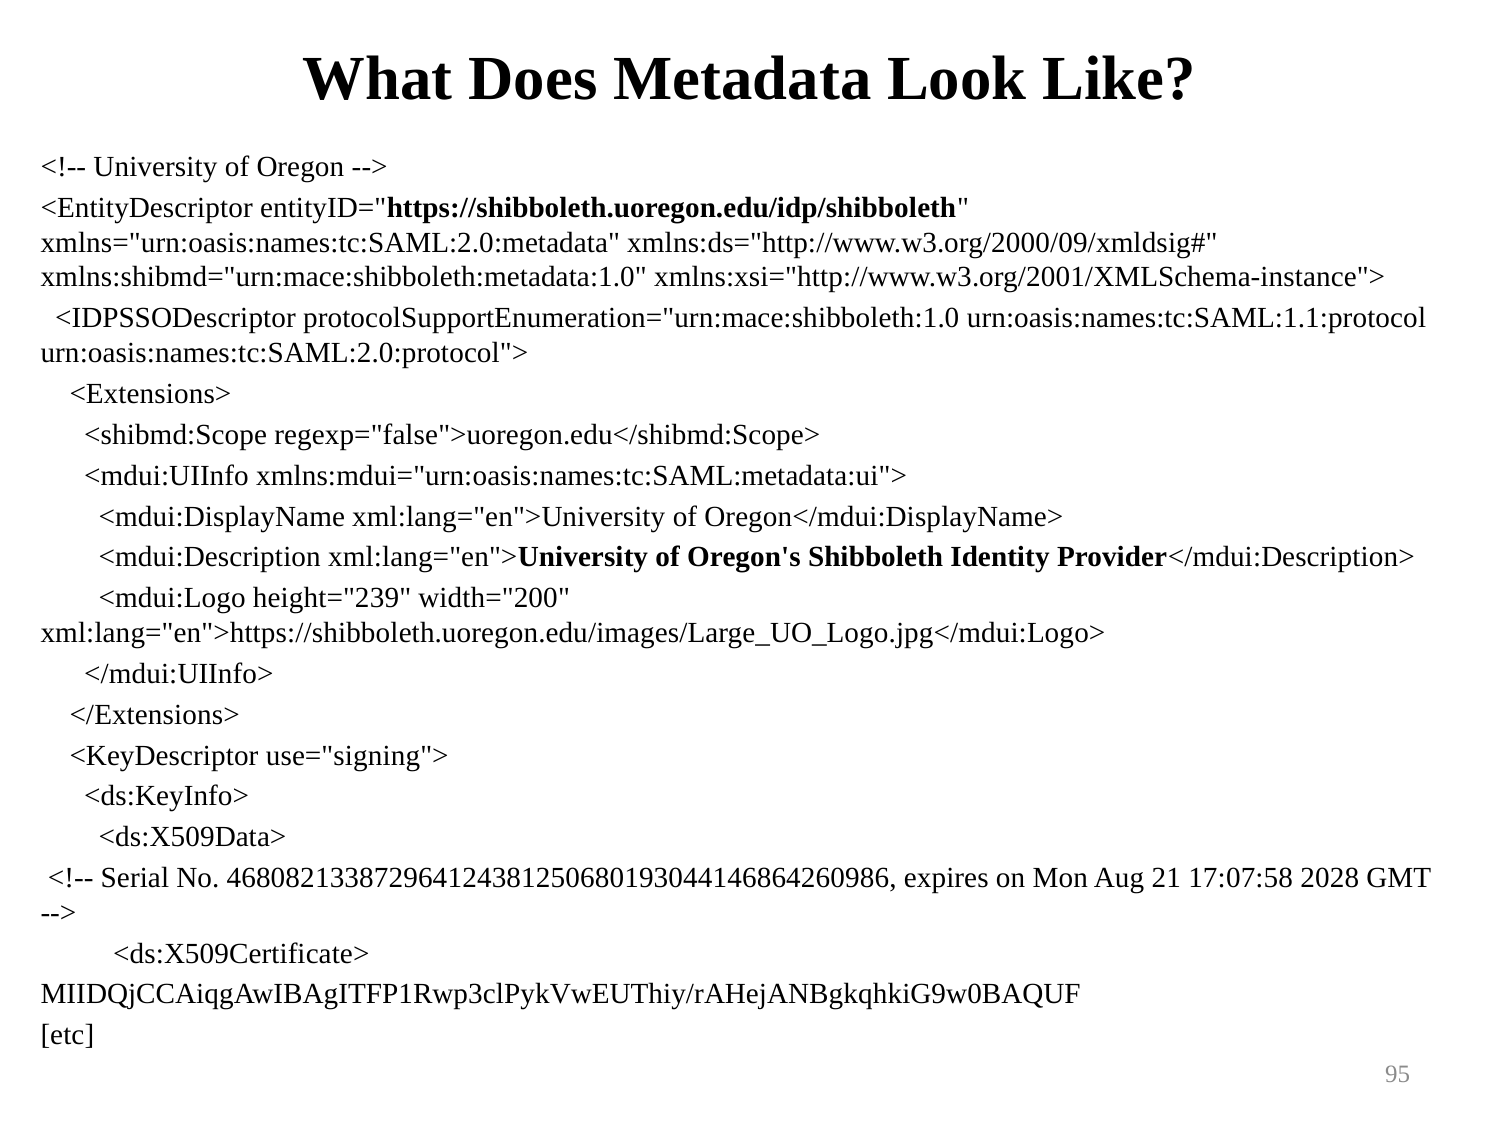

# What Does Metadata Look Like?
<!-- University of Oregon -->
<EntityDescriptor entityID="https://shibboleth.uoregon.edu/idp/shibboleth" xmlns="urn:oasis:names:tc:SAML:2.0:metadata" xmlns:ds="http://www.w3.org/2000/09/xmldsig#" xmlns:shibmd="urn:mace:shibboleth:metadata:1.0" xmlns:xsi="http://www.w3.org/2001/XMLSchema-instance">
  <IDPSSODescriptor protocolSupportEnumeration="urn:mace:shibboleth:1.0 urn:oasis:names:tc:SAML:1.1:protocol urn:oasis:names:tc:SAML:2.0:protocol">
    <Extensions>
      <shibmd:Scope regexp="false">uoregon.edu</shibmd:Scope>
      <mdui:UIInfo xmlns:mdui="urn:oasis:names:tc:SAML:metadata:ui">
        <mdui:DisplayName xml:lang="en">University of Oregon</mdui:DisplayName>
        <mdui:Description xml:lang="en">University of Oregon's Shibboleth Identity Provider</mdui:Description>
        <mdui:Logo height="239" width="200" xml:lang="en">https://shibboleth.uoregon.edu/images/Large_UO_Logo.jpg</mdui:Logo>
      </mdui:UIInfo>
    </Extensions>
    <KeyDescriptor use="signing">
      <ds:KeyInfo>
        <ds:X509Data>
 <!-- Serial No. 468082133872964124381250680193044146864260986, expires on Mon Aug 21 17:07:58 2028 GMT -->
          <ds:X509Certificate>
MIIDQjCCAiqgAwIBAgITFP1Rwp3clPykVwEUThiy/rAHejANBgkqhkiG9w0BAQUF
[etc]
95